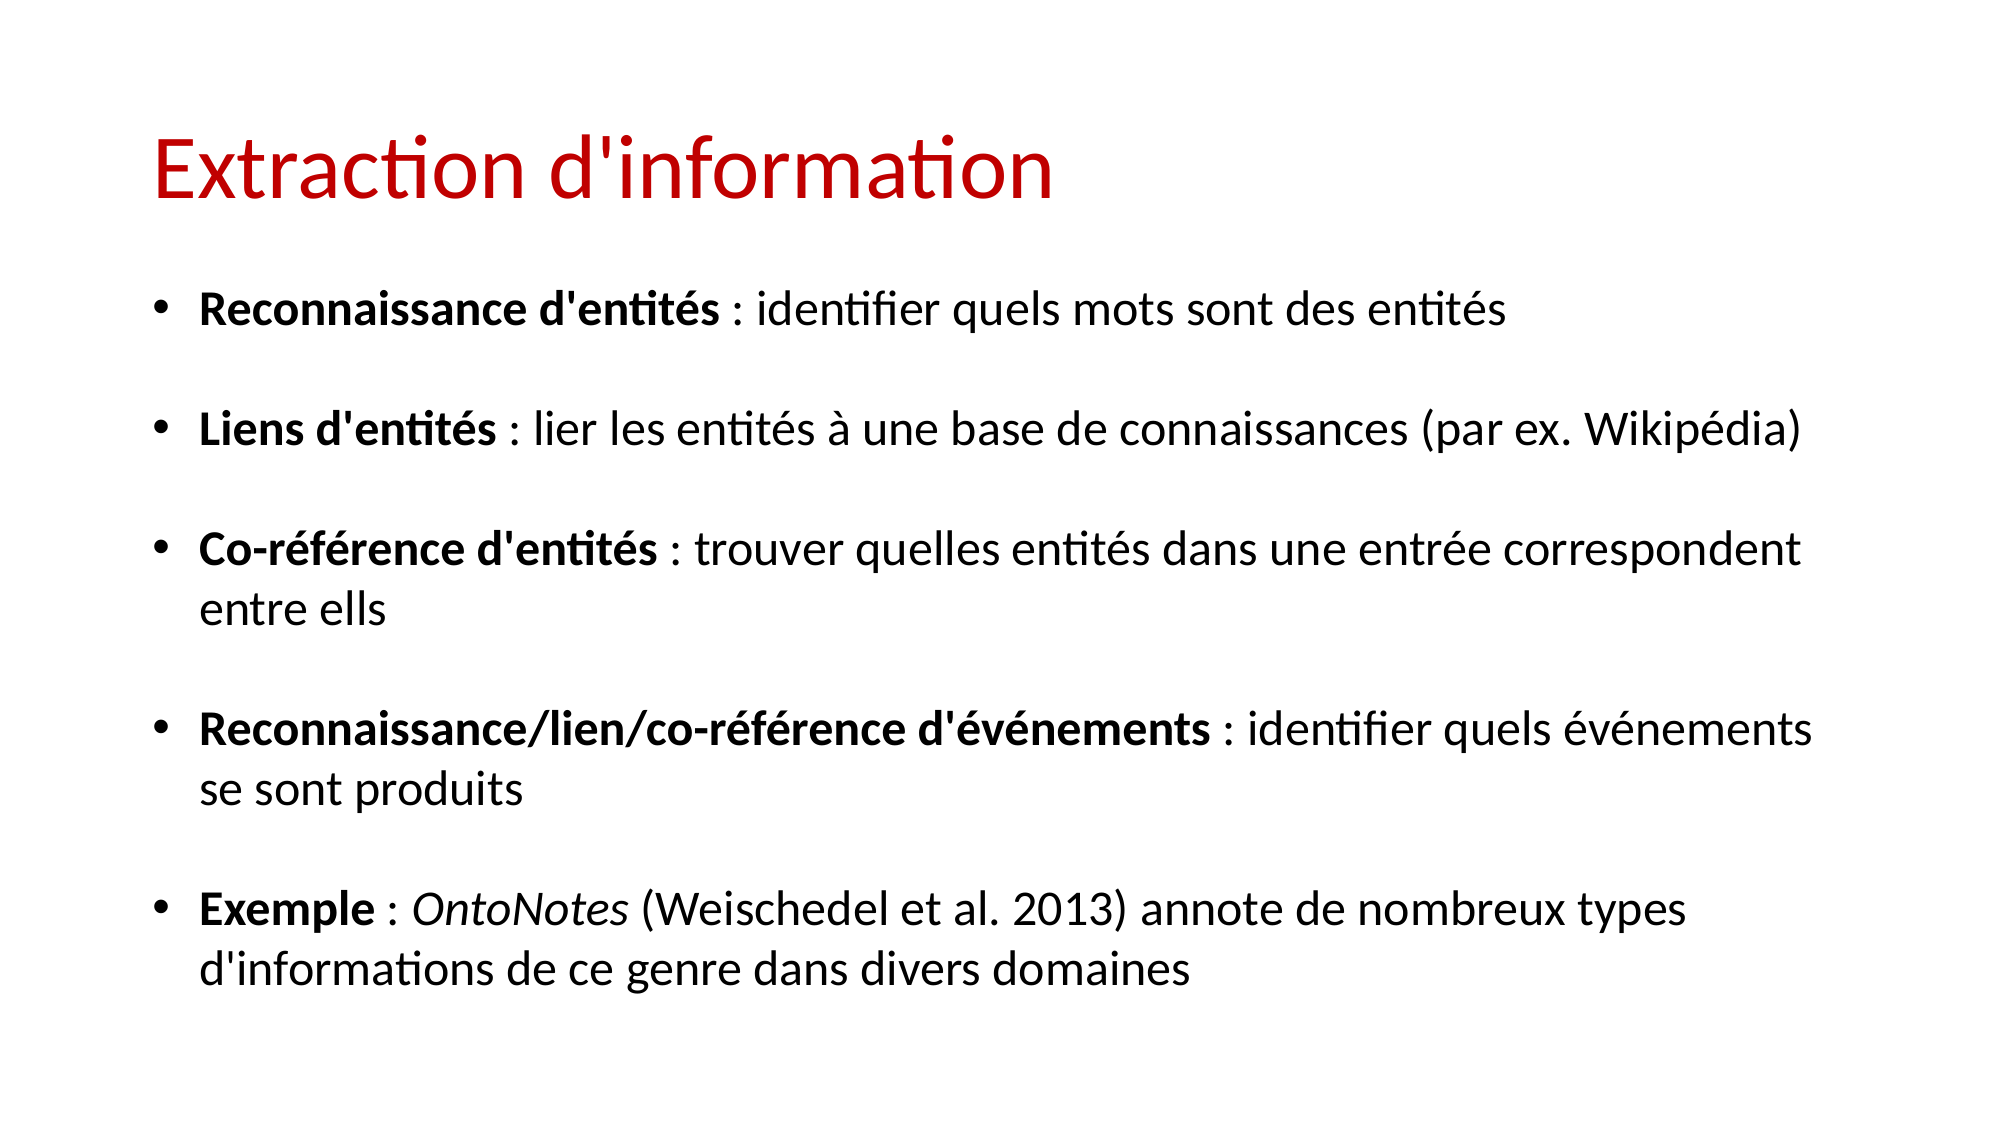

# Extraction d'information
Reconnaissance d'entités : identifier quels mots sont des entités

Liens d'entités : lier les entités à une base de connaissances (par ex. Wikipédia)

Co-référence d'entités : trouver quelles entités dans une entrée correspondent entre ells

Reconnaissance/lien/co-référence d'événements : identifier quels événements se sont produits

Exemple : OntoNotes (Weischedel et al. 2013) annote de nombreux types d'informations de ce genre dans divers domaines